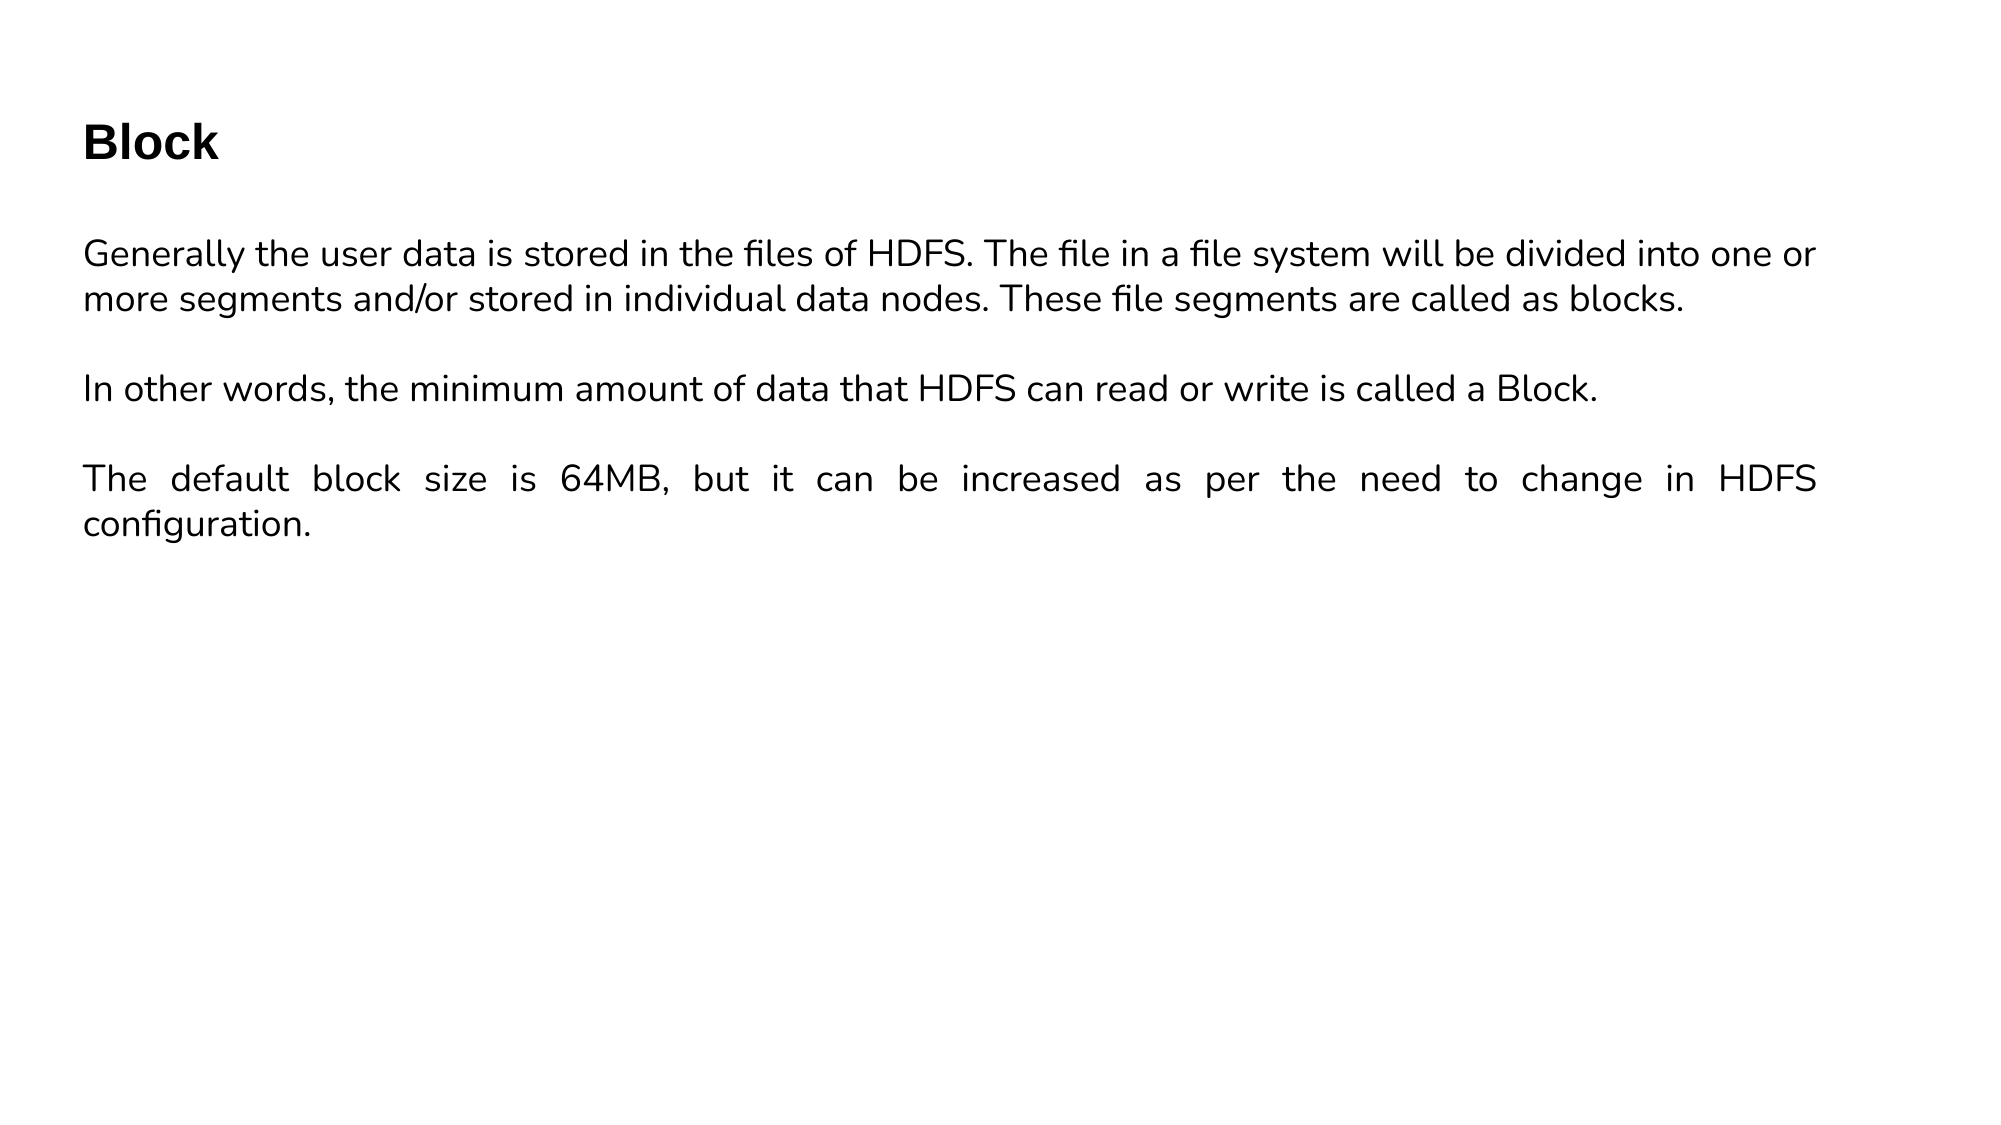

Block

Generally the user data is stored in the files of HDFS. The file in a file system will be divided into one or more segments and/or stored in individual data nodes. These file segments are called as blocks.

In other words, the minimum amount of data that HDFS can read or write is called a Block.

The default block size is 64MB, but it can be increased as per the need to change in HDFS configuration.